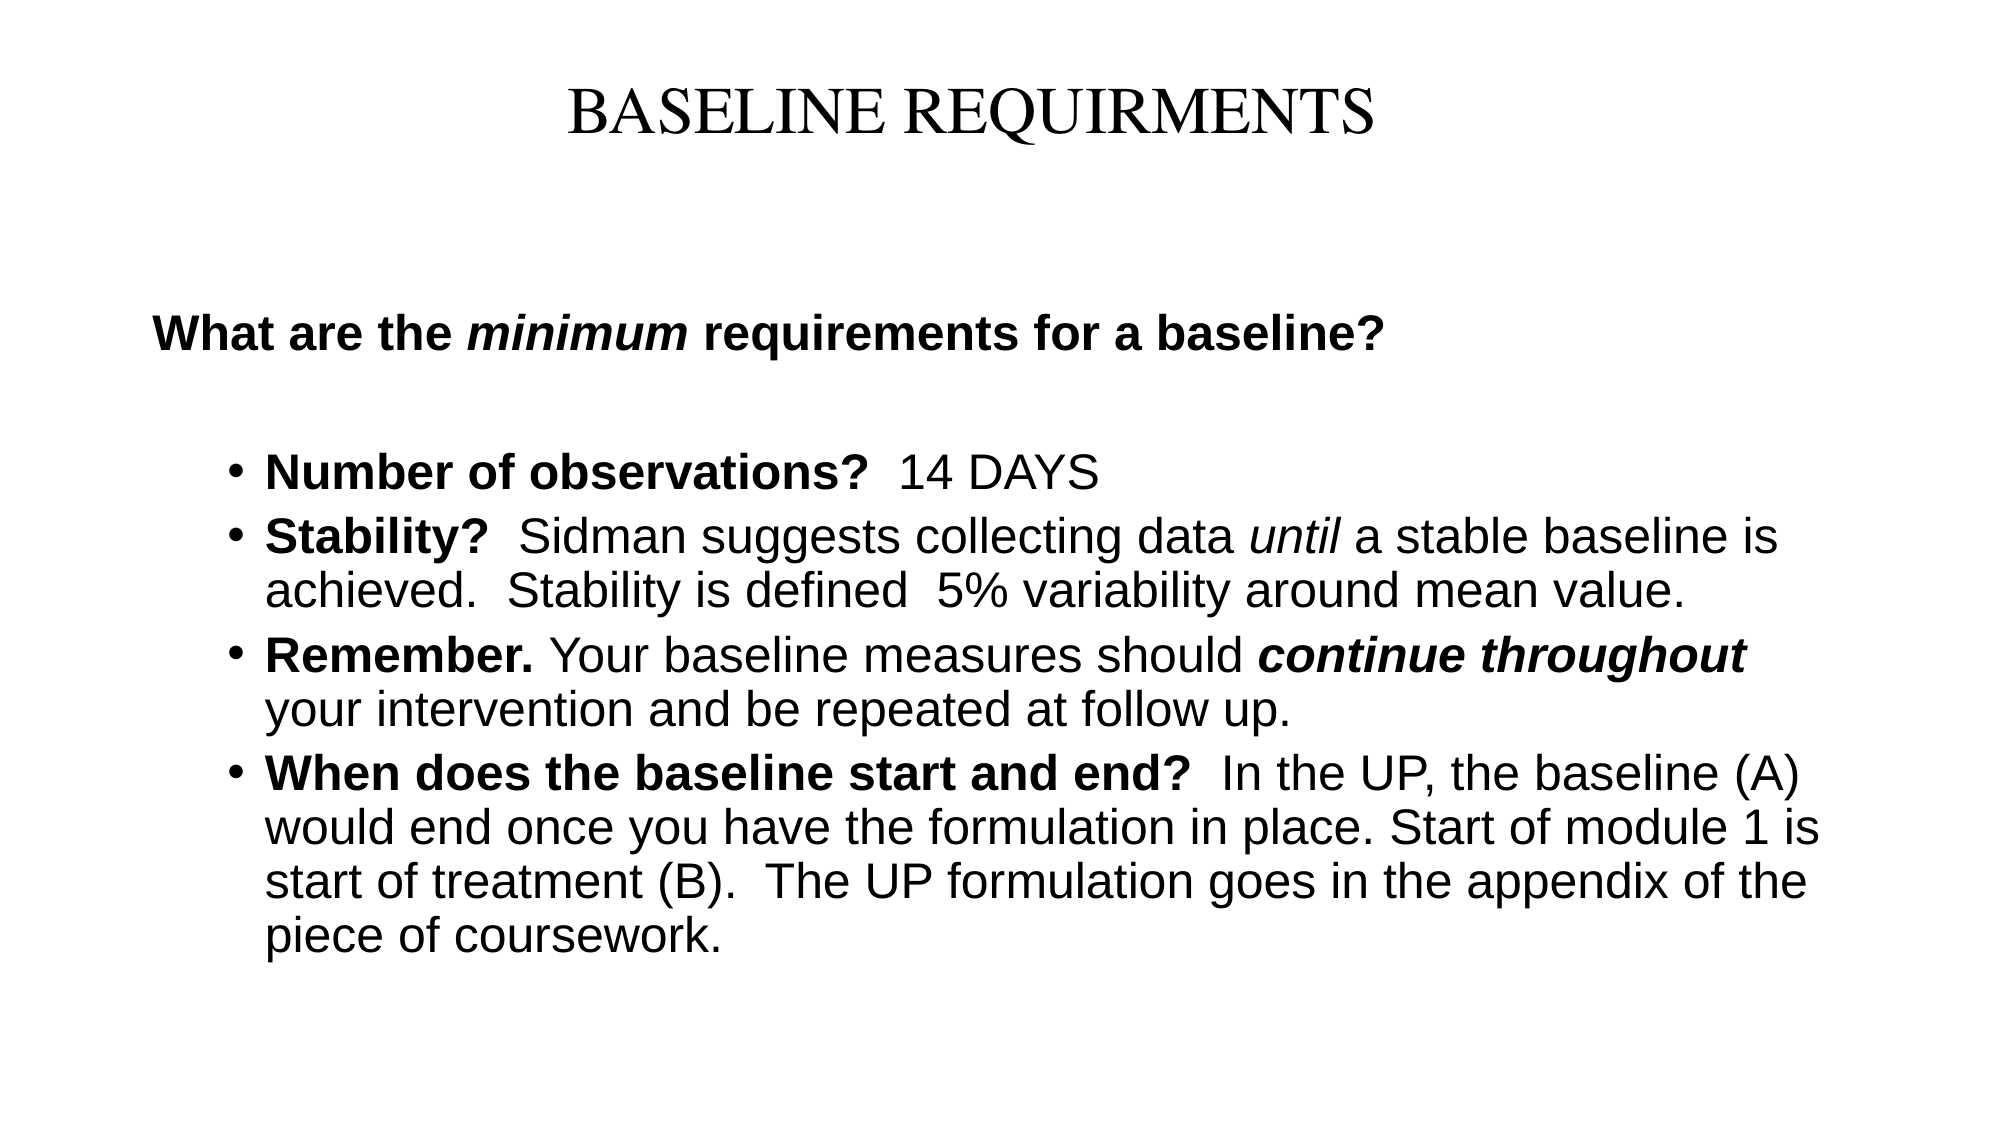

# BASELINE REQUIRMENTS
What are the minimum requirements for a baseline?

Number of observations?  14 DAYS
Stability?  Sidman suggests collecting data until a stable baseline is achieved.  Stability is defined  5% variability around mean value.
Remember. Your baseline measures should continue throughout your intervention and be repeated at follow up.
When does the baseline start and end?  In the UP, the baseline (A) would end once you have the formulation in place. Start of module 1 is start of treatment (B).  The UP formulation goes in the appendix of the piece of coursework.